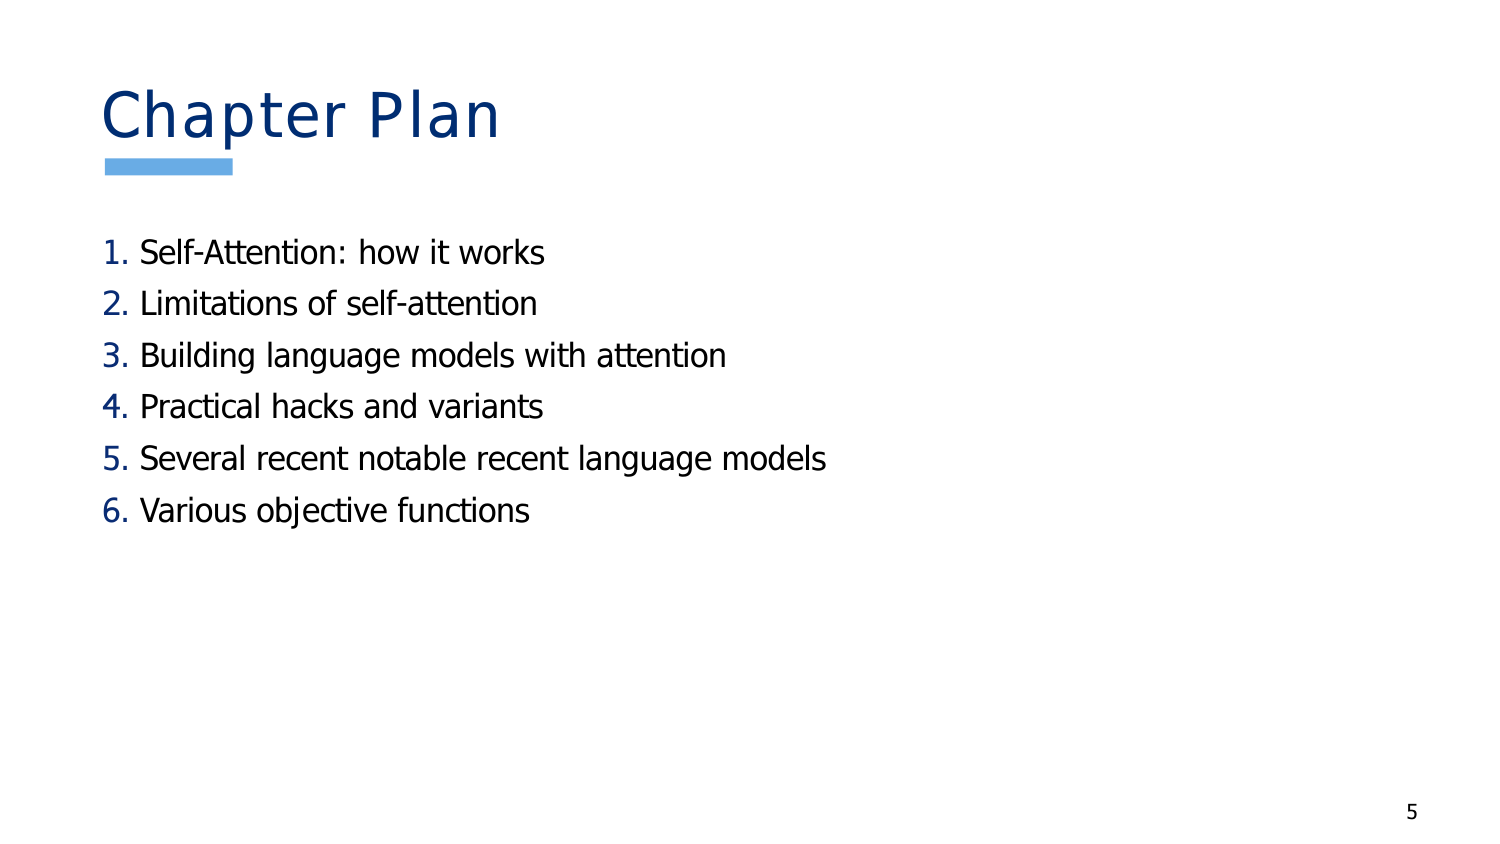

# Chapter Plan
Self-Attention: how it works
Limitations of self-attention
Building language models with attention
Practical hacks and variants
Several recent notable recent language models
Various objective functions